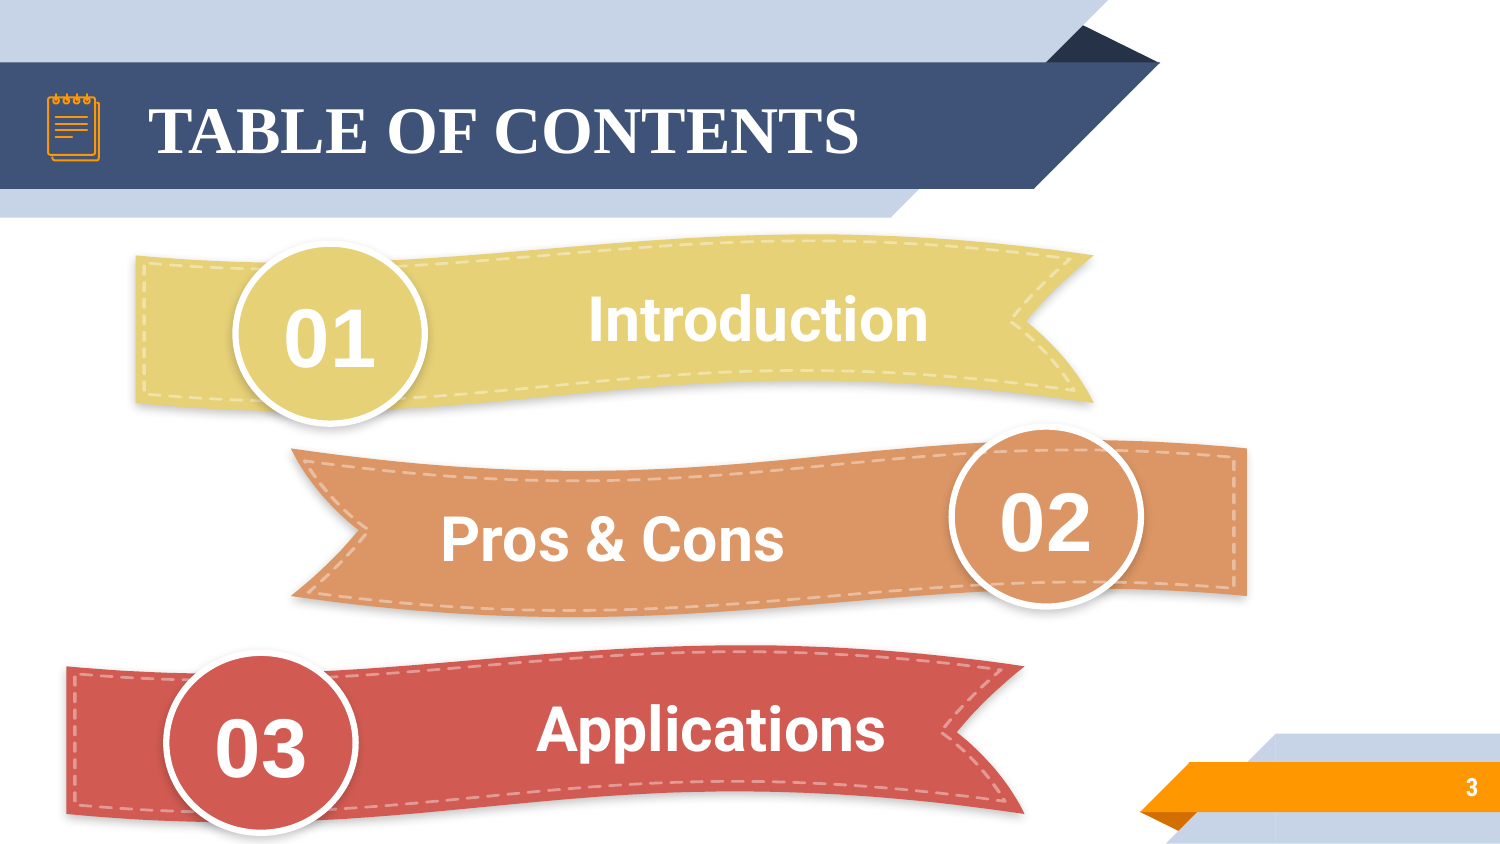

# TABLE OF CONTENTS

01
Introduction

02
Pros & Cons

03
Applications
3